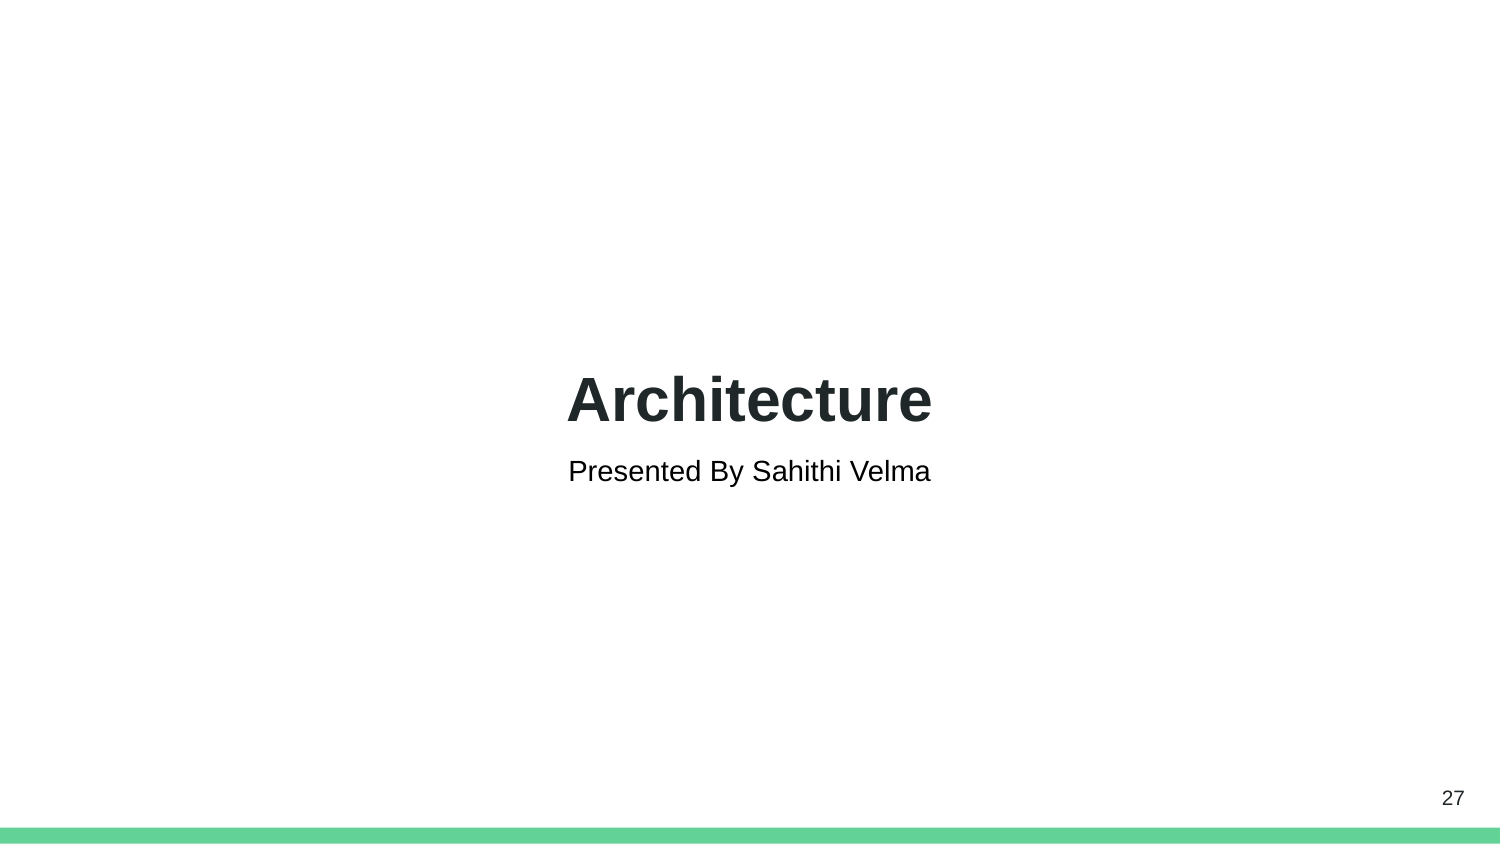

# Architecture
Presented By Sahithi Velma
27